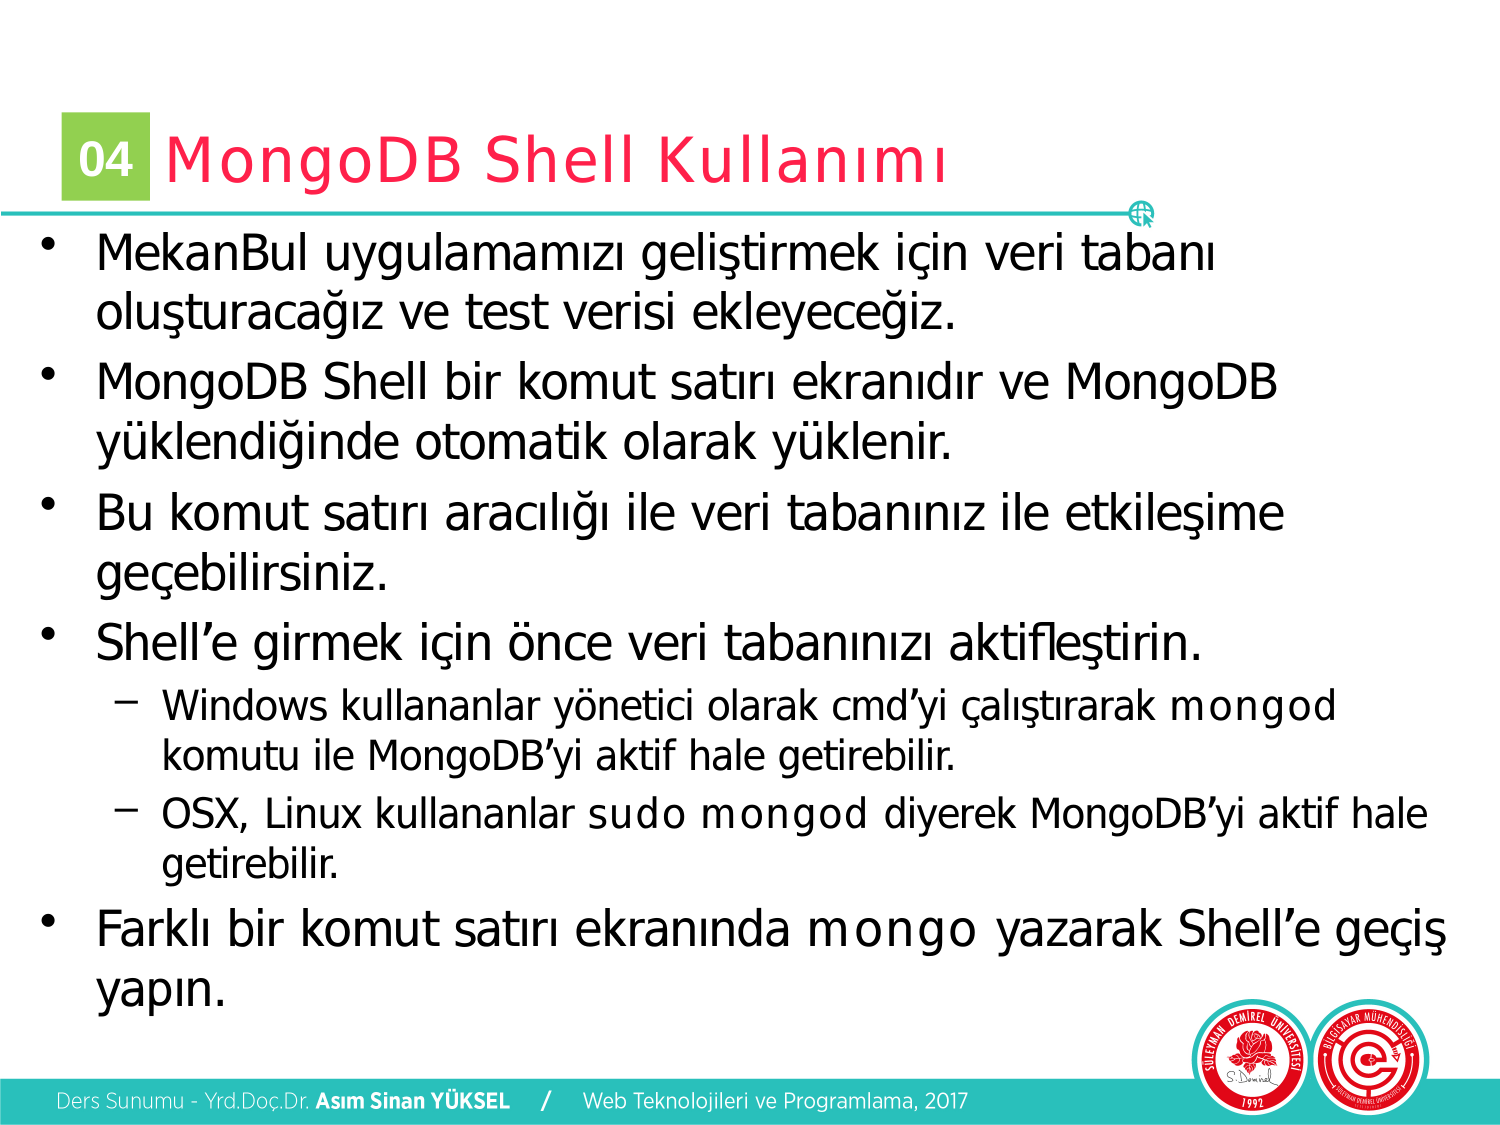

04
# MongoDB Shell Kullanımı
MekanBul uygulamamızı geliştirmek için veri tabanı oluşturacağız ve test verisi ekleyeceğiz.
MongoDB Shell bir komut satırı ekranıdır ve MongoDB yüklendiğinde otomatik olarak yüklenir.
Bu komut satırı aracılığı ile veri tabanınız ile etkileşime geçebilirsiniz.
Shell’e girmek için önce veri tabanınızı aktifleştirin.
Windows kullananlar yönetici olarak cmd’yi çalıştırarak mongod komutu ile MongoDB’yi aktif hale getirebilir.
OSX, Linux kullananlar sudo mongod diyerek MongoDB’yi aktif hale getirebilir.
Farklı bir komut satırı ekranında mongo yazarak Shell’e geçiş yapın.